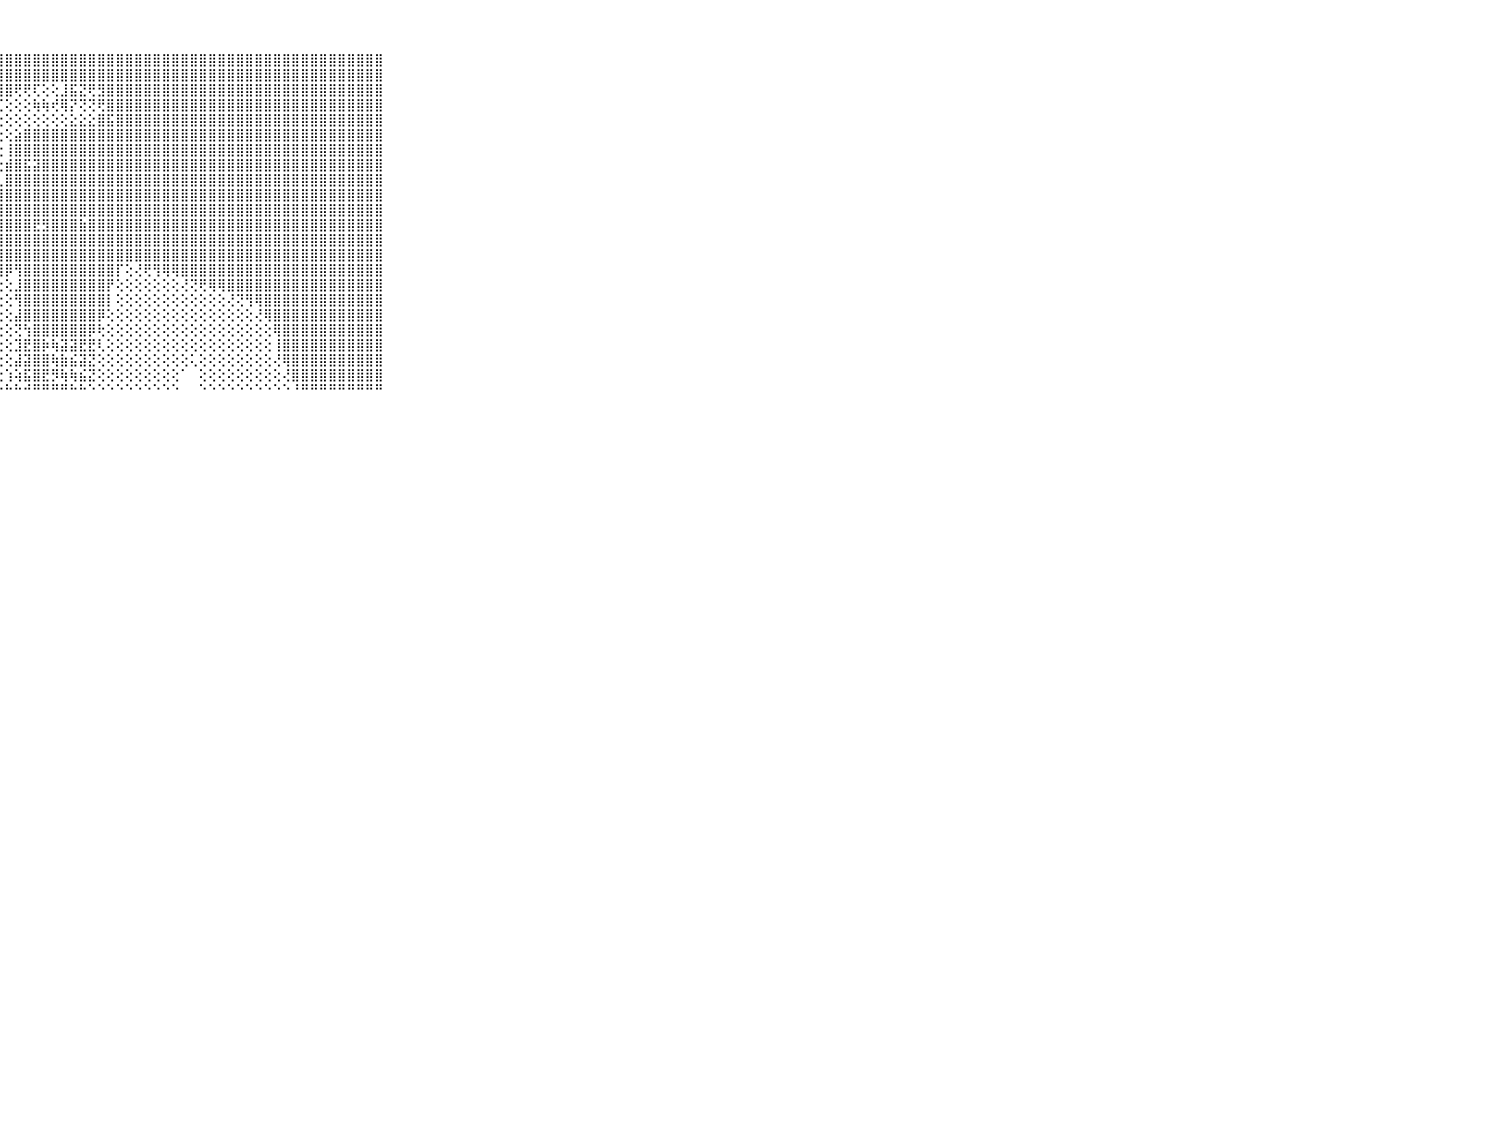

⠀⠀⠀⠀⠀⠀⠀⠀⠀⠀⠀⣿⣿⣿⣿⣿⣿⣿⣿⣿⣿⣿⣿⣿⣿⣿⣿⣿⣿⣿⣿⣿⣿⣿⣿⣿⣿⣿⣿⣿⣿⣿⣿⣿⣿⣿⣿⣿⣿⣿⣿⣿⣿⣿⣿⣿⣿⣿⣿⣿⣿⣿⣿⣿⣿⣿⣿⣿⣿⠀⠀⠀⠀⠀⠀⠀⠀⠀⠀⠀⠀
⠀⠀⠀⠀⠀⠀⠀⠀⠀⠀⠀⣿⣿⣿⣿⣿⣿⣿⣿⣿⣿⣿⣿⣿⣿⣿⣿⣿⣿⣿⣿⣿⣿⣿⣿⣿⣿⣿⣿⣿⣿⣿⣿⣿⣿⣿⣿⣿⣿⣿⣿⣿⣿⣿⣿⣿⣿⣿⣿⣿⣿⣿⣿⣿⣿⣿⣿⣿⣿⠀⠀⠀⠀⠀⠀⠀⠀⠀⠀⠀⠀
⠀⠀⠀⠀⠀⠀⠀⠀⠀⠀⠀⣿⣿⣿⣿⣿⣿⣿⣿⣿⣿⣿⣿⣿⣿⣿⣿⣿⣿⢟⢟⢏⢕⢕⣸⣯⣝⢟⣻⣿⣿⣿⣿⣿⣿⣿⣿⣿⣿⣿⣿⣿⣿⣿⣿⣿⣿⣿⣿⣿⣿⣿⣿⣿⣿⣿⣿⣿⣿⠀⠀⠀⠀⠀⠀⠀⠀⠀⠀⠀⠀
⠀⠀⠀⠀⠀⠀⠀⠀⠀⠀⠀⣿⣿⣿⣿⣿⣿⣿⣿⣿⣿⣿⣿⣿⣿⣿⣿⢏⢕⢕⢕⢷⢷⢞⢿⡝⢝⢝⢟⣿⣿⣿⣿⣿⣿⣿⣿⣿⣿⣿⣿⣿⣿⣿⣿⣿⣿⣿⣿⣿⣿⣿⣿⣿⣿⣿⣿⣿⣿⠀⠀⠀⠀⠀⠀⠀⠀⠀⠀⠀⠀
⠀⠀⠀⠀⠀⠀⠀⠀⠀⠀⠀⣿⣿⣿⣿⣿⣿⣿⣿⣿⣿⣿⣿⣿⣿⣿⢇⢕⢕⢕⢕⢕⢕⢕⢕⣕⣕⣕⣿⣯⣿⣿⣿⣿⣿⣿⣿⣿⣿⣿⣿⣿⣿⣿⣿⣿⣿⣿⣿⣿⣿⣿⣿⣿⣿⣿⣿⣿⣿⠀⠀⠀⠀⠀⠀⠀⠀⠀⠀⠀⠀
⠀⠀⠀⠀⠀⠀⠀⠀⠀⠀⠀⣿⣿⣿⣿⣿⣿⣿⣿⣿⣿⣿⣿⣿⣿⣿⣧⢕⢕⣵⣿⣿⣿⣿⣿⣿⣿⣿⣿⣿⣿⣿⣿⣿⣿⣿⣿⣿⣿⣿⣿⣿⣿⣿⣿⣿⣿⣿⣿⣿⣿⣿⣿⣿⣿⣿⣿⣿⣿⠀⠀⠀⠀⠀⠀⠀⠀⠀⠀⠀⠀
⠀⠀⠀⠀⠀⠀⠀⠀⠀⠀⠀⣿⣿⣿⣿⣿⣿⣿⣿⣿⣿⣿⣿⣿⣿⣿⣏⢕⢸⣿⣿⣿⣿⣿⣿⣿⣿⣿⣿⣿⣿⣿⣿⣿⣿⣿⣿⣿⣿⣿⣿⣿⣿⣿⣿⣿⣿⣿⣿⣿⣿⣿⣿⣿⣿⣿⣿⣿⣿⠀⠀⠀⠀⠀⠀⠀⠀⠀⠀⠀⠀
⠀⠀⠀⠀⠀⠀⠀⠀⠀⠀⠀⣿⣿⣿⣿⣿⣿⣿⣿⣿⣿⣿⣿⣿⣿⣿⣿⢕⣾⣿⣯⣽⣿⣿⣿⣿⣿⣿⣿⣿⣿⣿⣿⣿⣿⣿⣿⣿⣿⣿⣿⣿⣿⣿⣿⣿⣿⣿⣿⣿⣿⣿⣿⣿⣿⣿⣿⣿⣿⠀⠀⠀⠀⠀⠀⠀⠀⠀⠀⠀⠀
⠀⠀⠀⠀⠀⠀⠀⠀⠀⠀⠀⣿⣿⣿⣿⣿⣿⣿⣿⣿⣿⣿⣿⣿⣿⣿⣿⣇⣿⣿⣿⣿⣿⣿⣿⣿⣿⣿⣿⣿⣿⣿⣿⣿⣿⣿⣿⣿⣿⣿⣿⣿⣿⣿⣿⣿⣿⣿⣿⣿⣿⣿⣿⣿⣿⣿⣿⣿⣿⠀⠀⠀⠀⠀⠀⠀⠀⠀⠀⠀⠀
⠀⠀⠀⠀⠀⠀⠀⠀⠀⠀⠀⣿⣿⣿⣿⣿⣿⣿⣿⣿⣿⣿⣿⣿⣿⣿⣿⣿⣿⣿⣿⣿⣿⣿⣿⣿⣿⣿⣿⣿⣿⣿⣿⣿⣿⣿⣿⣿⣿⣿⣿⣿⣿⣿⣿⣿⣿⣿⣿⣿⣿⣿⣿⣿⣿⣿⣿⣿⣿⠀⠀⠀⠀⠀⠀⠀⠀⠀⠀⠀⠀
⠀⠀⠀⠀⠀⠀⠀⠀⠀⠀⠀⣿⣿⣿⣿⣿⣿⣿⣿⣿⣿⣿⣿⣿⣿⣿⣿⣿⣿⣿⣿⣿⣿⣿⣿⣿⣿⣿⣿⣿⣿⣿⣿⣿⣿⣿⣿⣿⣿⣿⣿⣿⣿⣿⣿⣿⣿⣿⣿⣿⣿⣿⣿⣿⣿⣿⣿⣿⣿⠀⠀⠀⠀⠀⠀⠀⠀⠀⠀⠀⠀
⠀⠀⠀⠀⠀⠀⠀⠀⠀⠀⠀⣿⣿⣿⣿⣿⣿⣿⣿⣿⣿⣿⣿⣿⣿⣿⣿⣿⣿⣿⣿⣟⣻⣿⣿⣿⣷⣿⣿⣿⣿⣿⣿⣿⣿⣿⣿⣿⣿⣿⣿⣿⣿⣿⣿⣿⣿⣿⣿⣿⣿⣿⣿⣿⣿⣿⣿⣿⣿⠀⠀⠀⠀⠀⠀⠀⠀⠀⠀⠀⠀
⠀⠀⠀⠀⠀⠀⠀⠀⠀⠀⠀⣿⣿⣿⣿⣿⣿⣿⣿⣿⣿⣿⣿⣿⣿⣿⣿⣿⣿⣿⣿⣿⣿⣿⣿⣿⣿⣿⣿⣿⣿⣿⣿⣿⣿⣿⣿⣿⣿⣿⣿⣿⣿⣿⣿⣿⣿⣿⣿⣿⣿⣿⣿⣿⣿⣿⣿⣿⣿⠀⠀⠀⠀⠀⠀⠀⠀⠀⠀⠀⠀
⠀⠀⠀⠀⠀⠀⠀⠀⠀⠀⠀⣿⣿⣿⣿⣿⣿⣿⣿⣿⣿⣿⣿⣿⣿⣿⣿⣿⣿⣿⣿⣿⣿⣿⣿⣿⣿⣿⣿⣿⣿⣿⣿⣿⣿⣿⣿⣿⣿⣿⣿⣿⣿⣿⣿⣿⣿⣿⣿⣿⣿⣿⣿⣿⣿⣿⣿⣿⣿⠀⠀⠀⠀⠀⠀⠀⠀⠀⠀⠀⠀
⠀⠀⠀⠀⠀⠀⠀⠀⠀⠀⠀⣿⣿⣿⣿⣿⣿⣿⣿⣿⣿⣿⣿⣿⣿⣿⣿⣿⡿⢻⣿⣿⣿⣿⣿⣿⣿⣿⣿⣿⡏⢕⢜⢟⢻⢿⢿⣿⣿⣿⣿⣿⣿⣿⣿⣿⣿⣿⣿⣿⣿⣿⣿⣿⣿⣿⣿⣿⣿⠀⠀⠀⠀⠀⠀⠀⠀⠀⠀⠀⠀
⠀⠀⠀⠀⠀⠀⠀⠀⠀⠀⠀⣿⣿⣿⣿⣿⣿⣿⣿⡿⢟⢟⢿⢟⢻⢟⢏⢕⢕⣸⣿⣿⣿⣿⣿⣿⣿⣿⣿⡟⢕⢕⢕⢕⢕⢕⢕⢜⢝⢟⢿⢿⣿⣿⣿⣿⣿⣿⣿⣿⣿⣿⣿⣿⣿⣿⣿⣿⣿⠀⠀⠀⠀⠀⠀⠀⠀⠀⠀⠀⠀
⠀⠀⠀⠀⠀⠀⠀⠀⠀⠀⠀⣿⣿⣿⣿⣿⣿⡏⢕⢕⢕⢕⢕⢕⢕⢕⢕⢕⢕⢻⣿⣿⣿⣿⣿⣿⣿⣿⣿⡇⢕⢕⢕⢕⢕⢕⢕⢕⢕⢕⢕⢕⢜⢝⢻⢿⣿⣿⣿⣿⣿⣿⣿⣿⣿⣿⣿⣿⣿⠀⠀⠀⠀⠀⠀⠀⠀⠀⠀⠀⠀
⠀⠀⠀⠀⠀⠀⠀⠀⠀⠀⠀⣿⣿⣿⣿⣿⣿⢇⢕⢕⢕⢕⢕⢕⢕⢕⢕⢕⢕⣼⣿⣿⣿⣿⣿⣿⣿⣿⡿⢕⢕⢕⢕⢕⢕⢕⢕⢕⢕⢕⢕⢕⢕⢕⢕⢜⢿⣿⣿⣿⣿⣿⣿⣿⣿⣿⣿⣿⣿⠀⠀⠀⠀⠀⠀⠀⠀⠀⠀⠀⠀
⠀⠀⠀⠀⠀⠀⠀⠀⠀⠀⠀⣿⣿⣿⣿⣿⣿⢕⢕⢕⢕⢕⢕⢕⢕⢕⢕⢕⢕⢝⢳⣿⣿⣿⣿⣿⣿⡿⢗⢕⢕⢕⢕⢕⢕⢕⢕⢕⢕⢕⢕⢕⢕⢕⢕⢕⢕⢿⣿⣿⣿⣿⣿⣿⣿⣿⣿⣿⣿⠀⠀⠀⠀⠀⠀⠀⠀⠀⠀⠀⠀
⠀⠀⠀⠀⠀⠀⠀⠀⠀⠀⠀⣿⣿⣿⢿⣿⡏⢕⢕⢕⢕⢕⢕⢕⢕⢕⢕⢕⢕⣹⣟⣿⡷⢷⣽⣽⣟⣟⢇⢕⢕⢕⢕⢕⢕⢕⢕⢕⢕⢕⢕⢕⢕⢕⢕⢕⢕⢸⣿⣿⣿⣿⣿⣿⣿⣿⣿⣿⣿⠀⠀⠀⠀⠀⠀⠀⠀⠀⠀⠀⠀
⠀⠀⠀⠀⠀⠀⠀⠀⠀⠀⠀⣿⣻⣿⣿⣿⡇⢕⣱⣕⢕⢕⢕⢕⢕⢕⢕⢕⢕⣼⣽⣿⣿⢷⣷⣮⣽⣝⢕⢕⢕⢕⢕⢕⢕⢕⢕⢕⢅⢕⢕⢕⢕⢕⢕⢕⢕⢜⢿⣿⣿⣿⣿⣿⣿⣿⣿⣿⣿⠀⠀⠀⠀⠀⠀⠀⠀⠀⠀⠀⠀
⠀⠀⠀⠀⠀⠀⠀⠀⠀⠀⠀⢜⢽⣿⣿⣿⣇⣱⣿⣿⣧⢕⢕⢕⢕⢕⢕⢕⢱⢵⣯⣿⣟⡻⢷⢷⣮⣝⢕⢕⢕⢕⢕⢕⢕⢕⢕⠁⠀⢕⢕⢕⢕⢕⢕⢕⢕⢕⢜⣿⣿⣿⣿⣿⣿⣿⣿⣿⣿⠀⠀⠀⠀⠀⠀⠀⠀⠀⠀⠀⠀
⠀⠀⠀⠀⠀⠀⠀⠀⠀⠀⠀⠑⠚⠛⠛⠛⠛⠛⠛⠛⠛⠑⠑⠑⠑⠑⠑⠑⠓⠓⠚⠛⠛⠛⠛⠓⠓⠑⠑⠑⠑⠑⠑⠑⠑⠑⠑⠀⠀⠑⠑⠑⠑⠑⠑⠑⠑⠑⠑⠘⠛⠛⠛⠛⠛⠛⠛⠛⠛⠀⠀⠀⠀⠀⠀⠀⠀⠀⠀⠀⠀